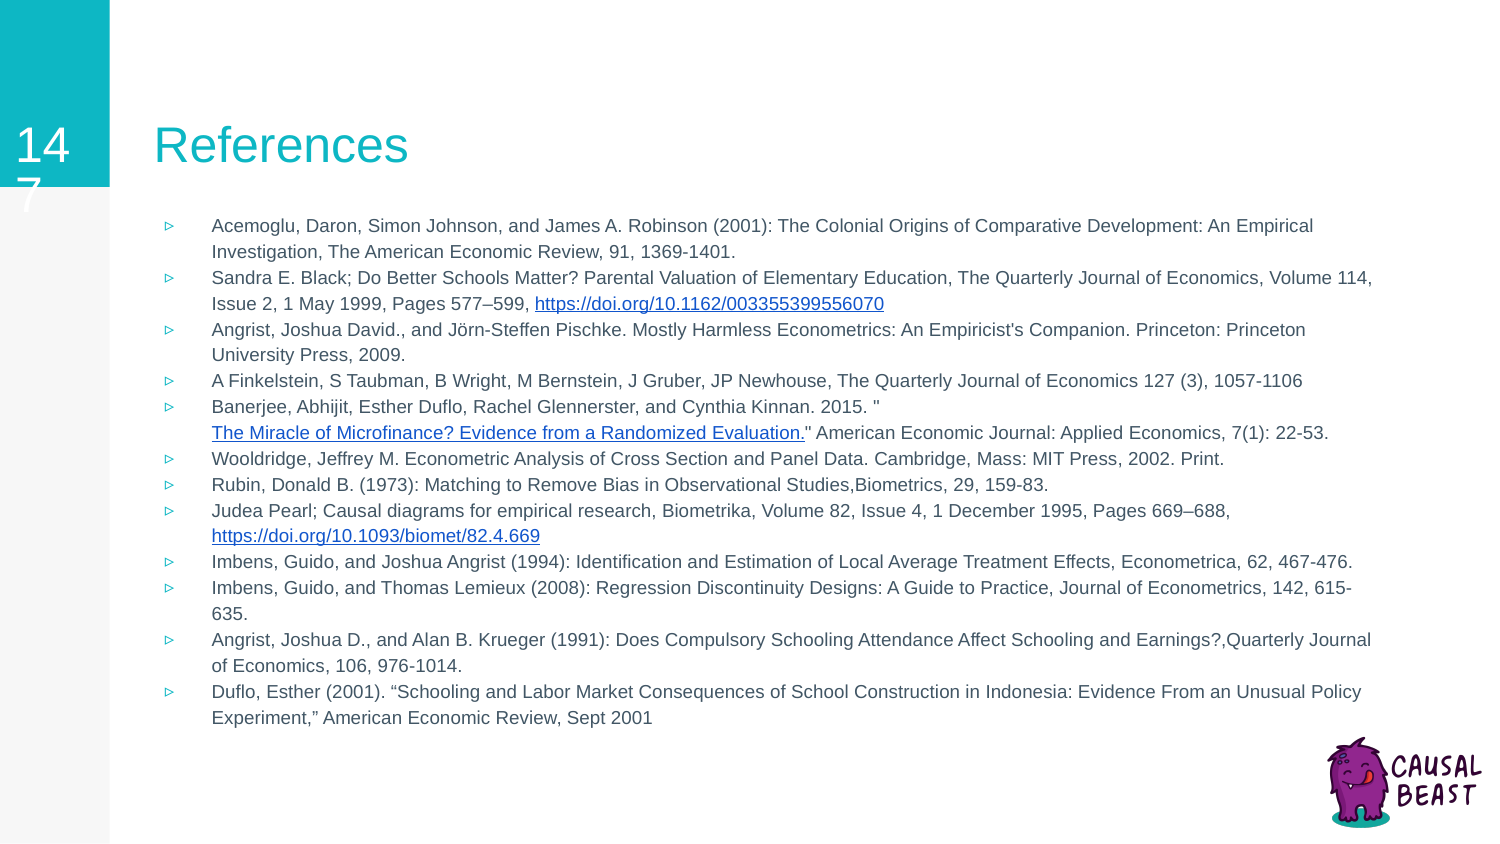

147
# References
Acemoglu, Daron, Simon Johnson, and James A. Robinson (2001): The Colonial Origins of Comparative Development: An Empirical Investigation, The American Economic Review, 91, 1369-1401.
Sandra E. Black; Do Better Schools Matter? Parental Valuation of Elementary Education, The Quarterly Journal of Economics, Volume 114, Issue 2, 1 May 1999, Pages 577–599, https://doi.org/10.1162/003355399556070
Angrist, Joshua David., and Jörn-Steffen Pischke. Mostly Harmless Econometrics: An Empiricist's Companion. Princeton: Princeton University Press, 2009.
A Finkelstein, S Taubman, B Wright, M Bernstein, J Gruber, JP Newhouse, The Quarterly Journal of Economics 127 (3), 1057-1106
Banerjee, Abhijit, Esther Duflo, Rachel Glennerster, and Cynthia Kinnan. 2015. "The Miracle of Microfinance? Evidence from a Randomized Evaluation." American Economic Journal: Applied Economics, 7(1): 22-53.
Wooldridge, Jeffrey M. Econometric Analysis of Cross Section and Panel Data. Cambridge, Mass: MIT Press, 2002. Print.
Rubin, Donald B. (1973): Matching to Remove Bias in Observational Studies,Biometrics, 29, 159-83.
Judea Pearl; Causal diagrams for empirical research, Biometrika, Volume 82, Issue 4, 1 December 1995, Pages 669–688, https://doi.org/10.1093/biomet/82.4.669
Imbens, Guido, and Joshua Angrist (1994): Identification and Estimation of Local Average Treatment Effects, Econometrica, 62, 467-476.
Imbens, Guido, and Thomas Lemieux (2008): Regression Discontinuity Designs: A Guide to Practice, Journal of Econometrics, 142, 615-635.
Angrist, Joshua D., and Alan B. Krueger (1991): Does Compulsory Schooling Attendance Affect Schooling and Earnings?,Quarterly Journal of Economics, 106, 976-1014.
Duflo, Esther (2001). “Schooling and Labor Market Consequences of School Construction in Indonesia: Evidence From an Unusual Policy Experiment,” American Economic Review, Sept 2001